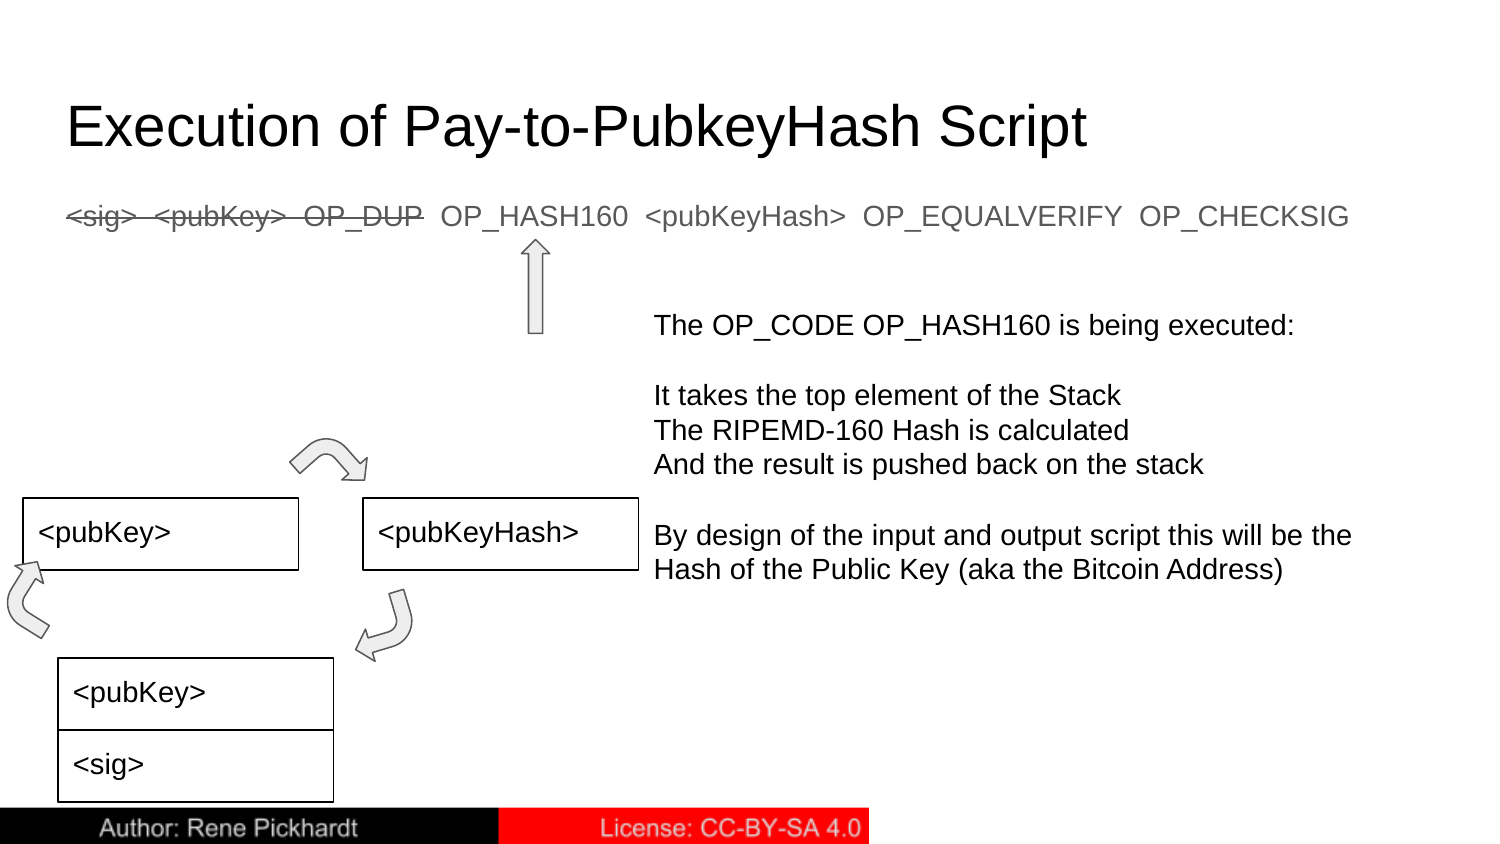

# Execution of Pay-to-PubkeyHash Script

<sig>  <pubKey>  OP_DUP  OP_HASH160  <pubKeyHash>  OP_EQUALVERIFY  OP_CHECKSIG

The OP_CODE OP_HASH160 is being executed:

It takes the top element of the Stack
The RIPEMD-160 Hash is calculated
And the result is pushed back on the stack

By design of the input and output script this will be the Hash of the Public Key (aka the Bitcoin Address)

<pubKey>
<pubKeyHash>

<pubKey>
<sig>